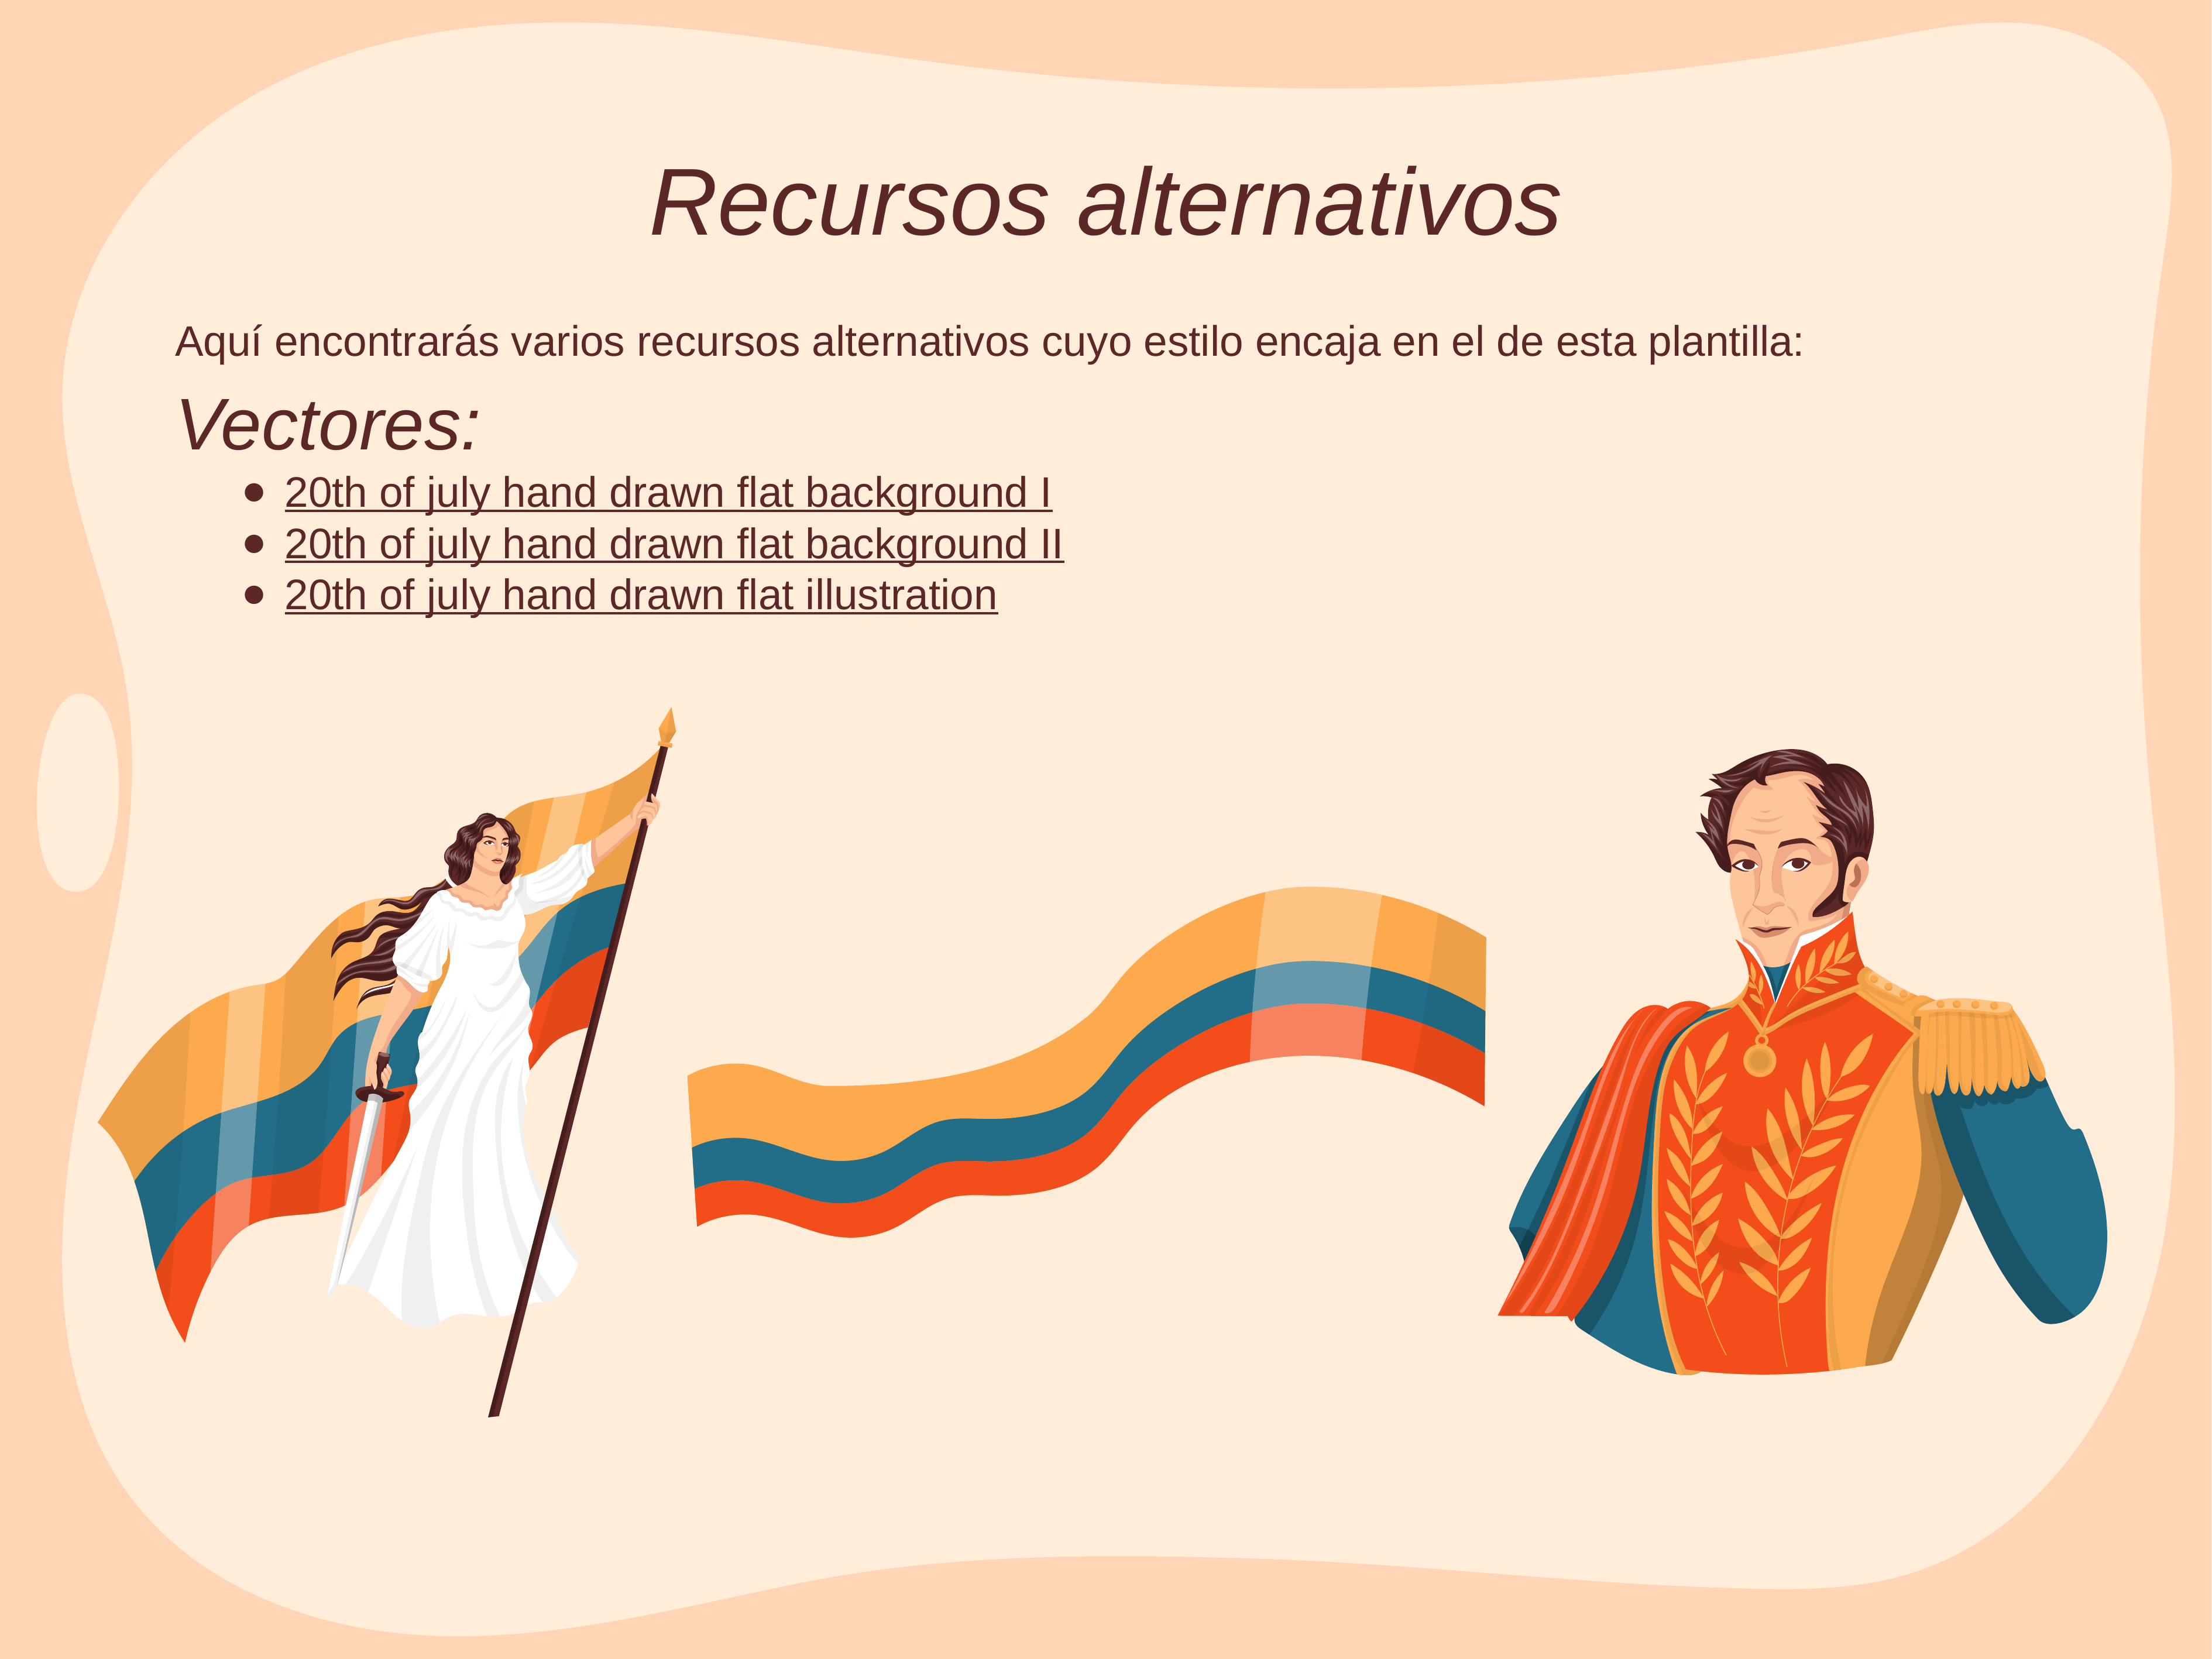

# Recursos alternativos
Aquí encontrarás varios recursos alternativos cuyo estilo encaja en el de esta plantilla:
Vectores:
20th of july hand drawn flat background I
20th of july hand drawn flat background II
20th of july hand drawn flat illustration